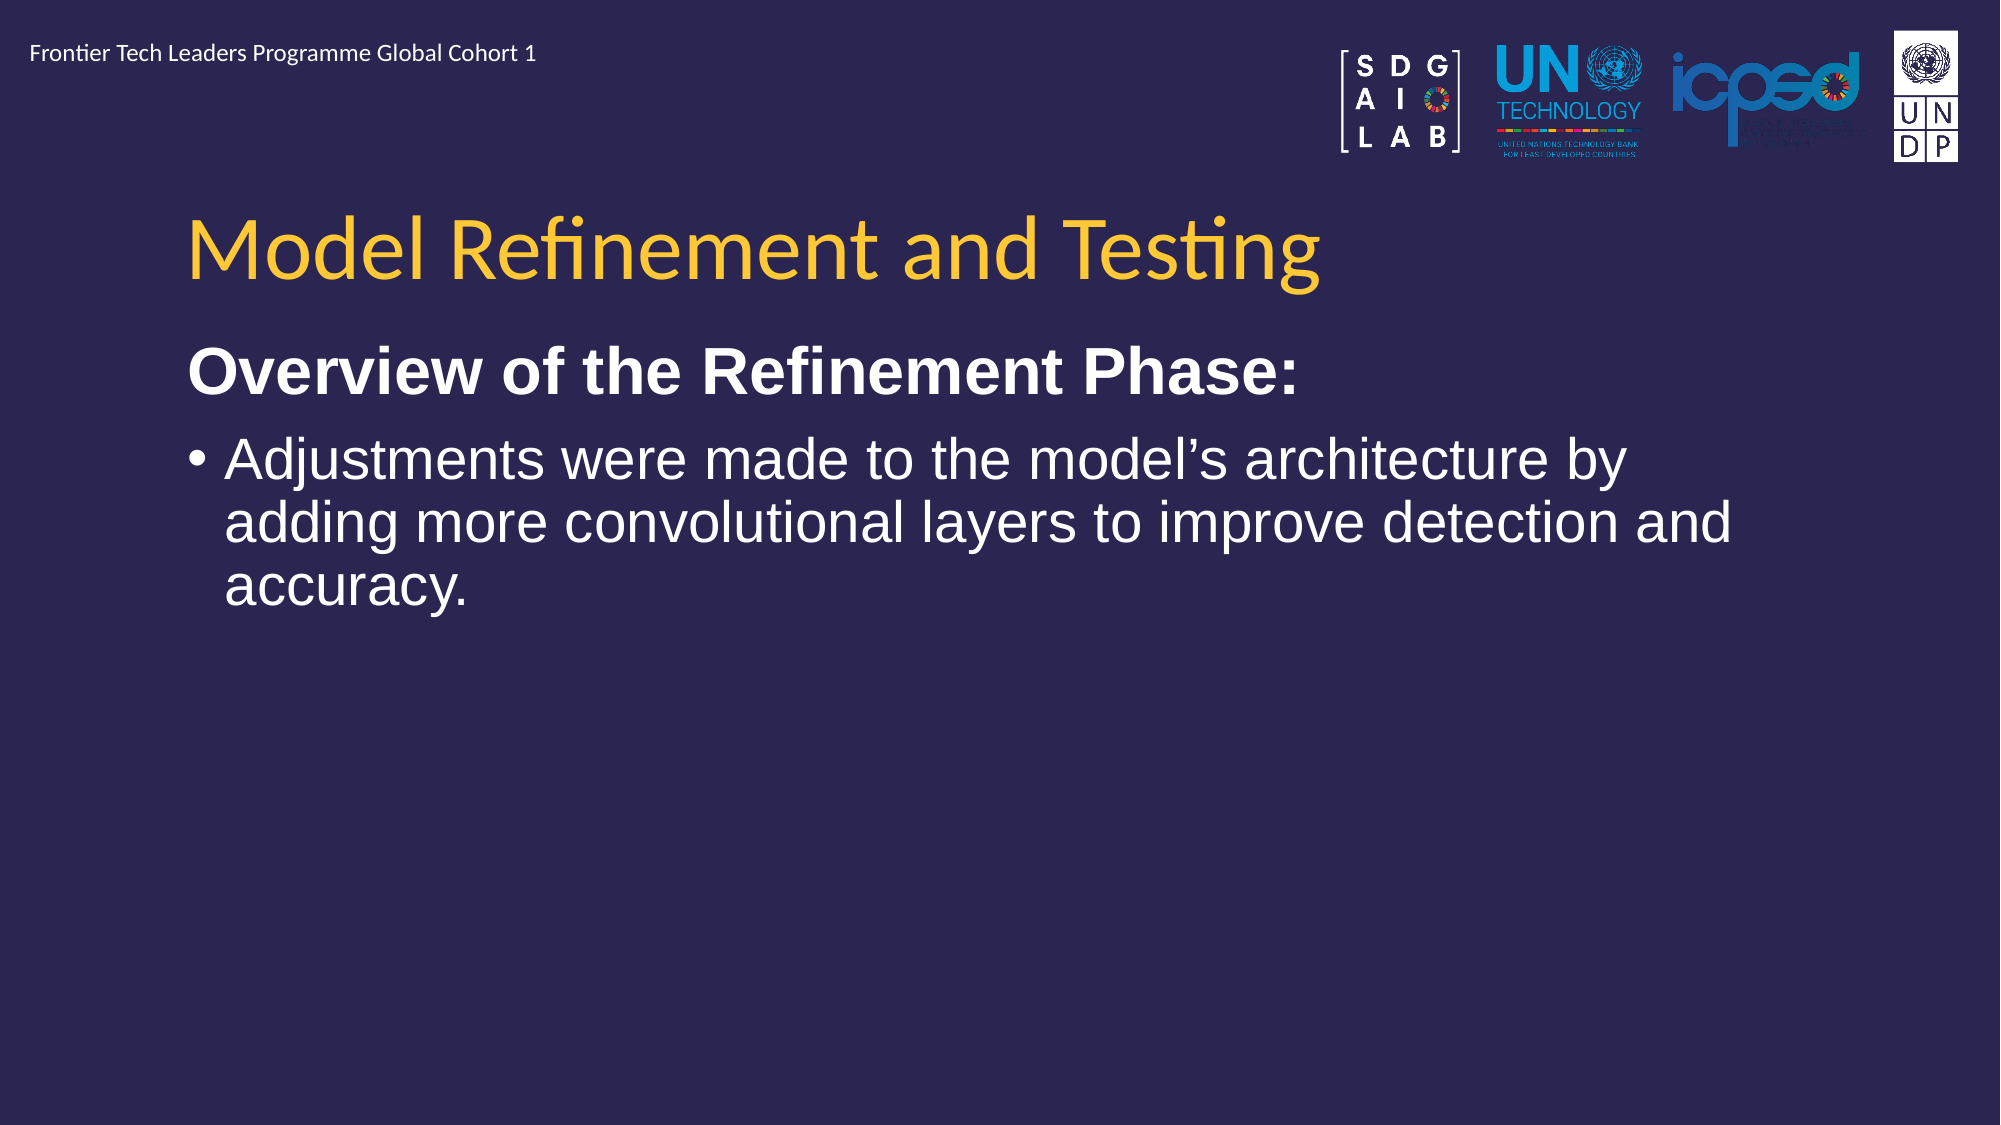

Frontier Tech Leaders Programme Global Cohort 1
# Model Refinement and Testing
Overview of the Refinement Phase:
Adjustments were made to the model’s architecture by adding more convolutional layers to improve detection and accuracy.